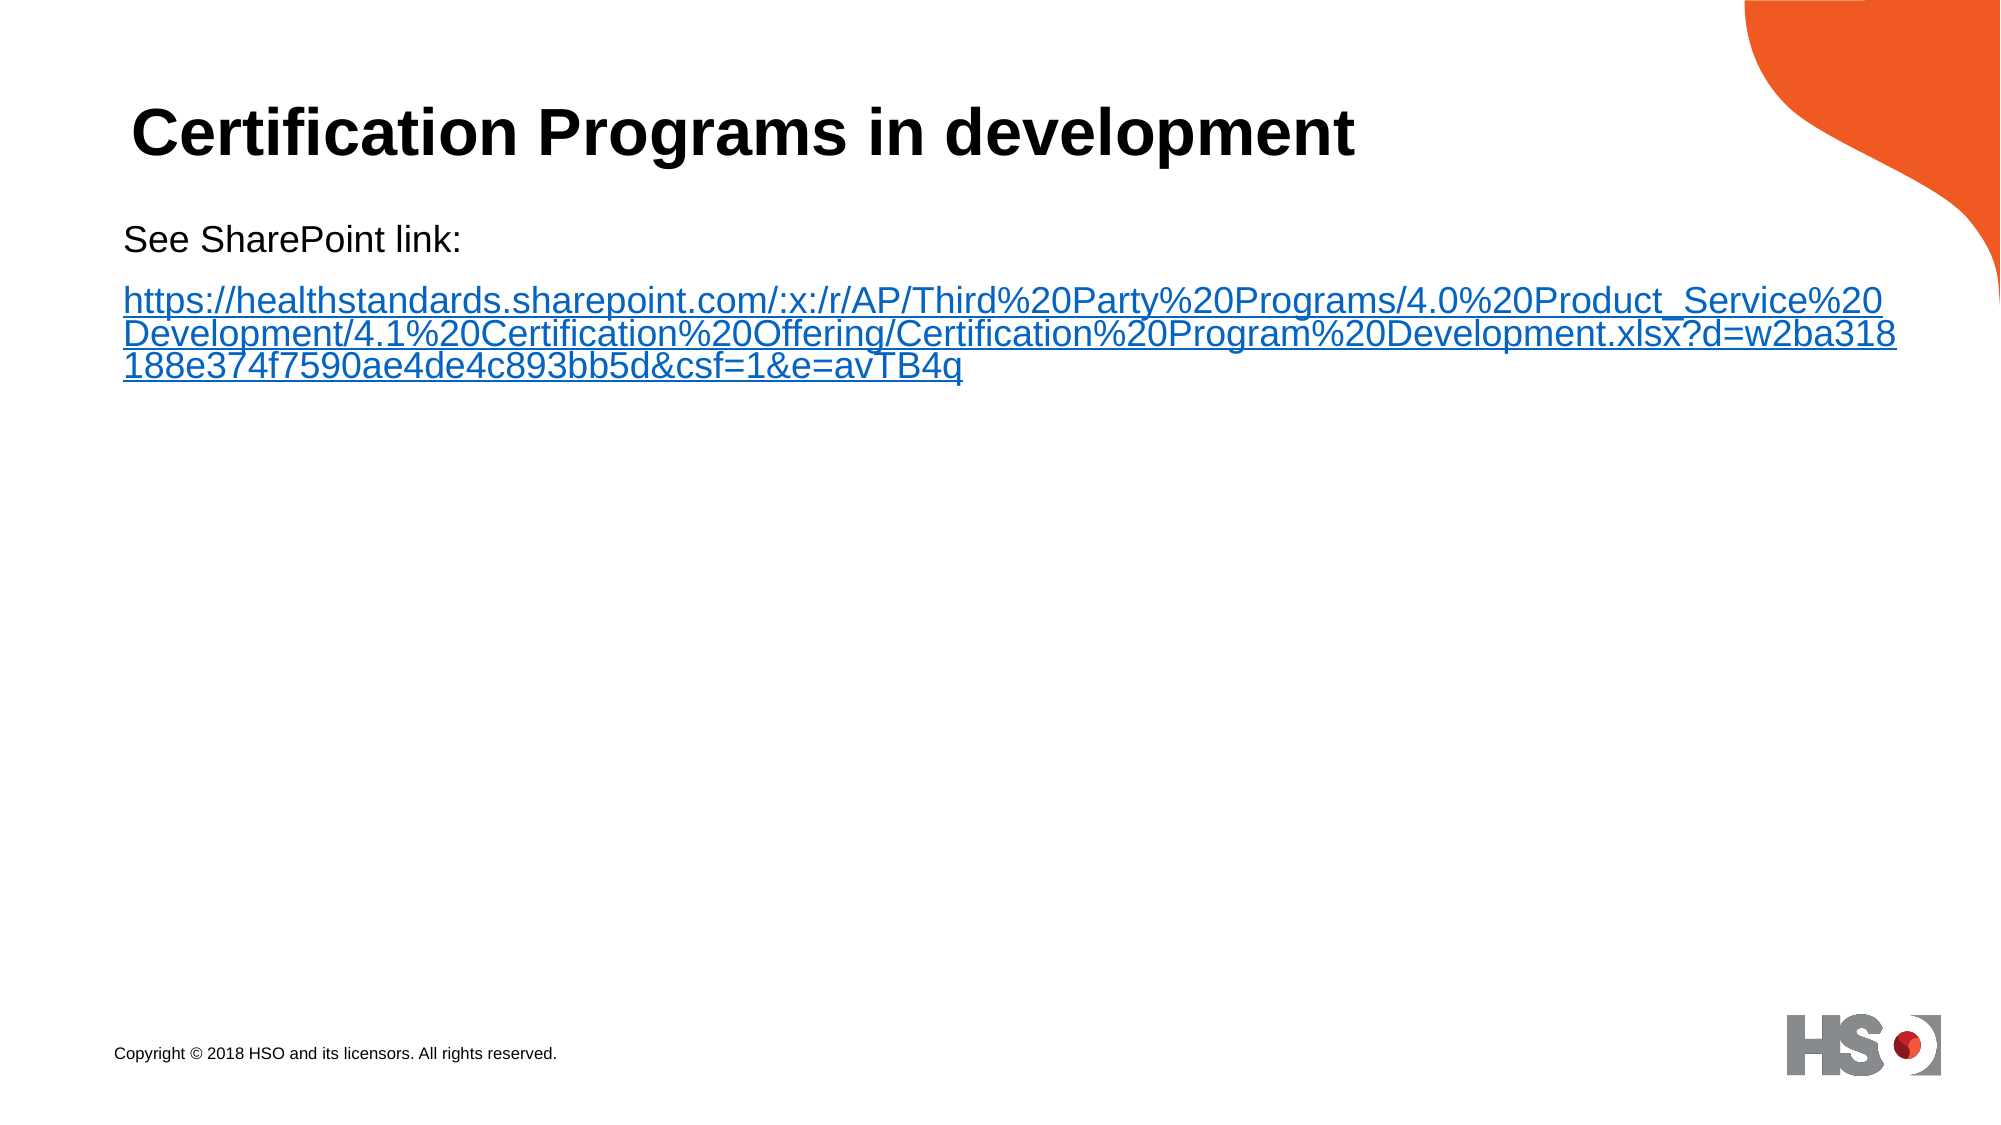

# Certification Programs in development
See SharePoint link:
https://healthstandards.sharepoint.com/:x:/r/AP/Third%20Party%20Programs/4.0%20Product_Service%20Development/4.1%20Certification%20Offering/Certification%20Program%20Development.xlsx?d=w2ba318188e374f7590ae4de4c893bb5d&csf=1&e=avTB4q